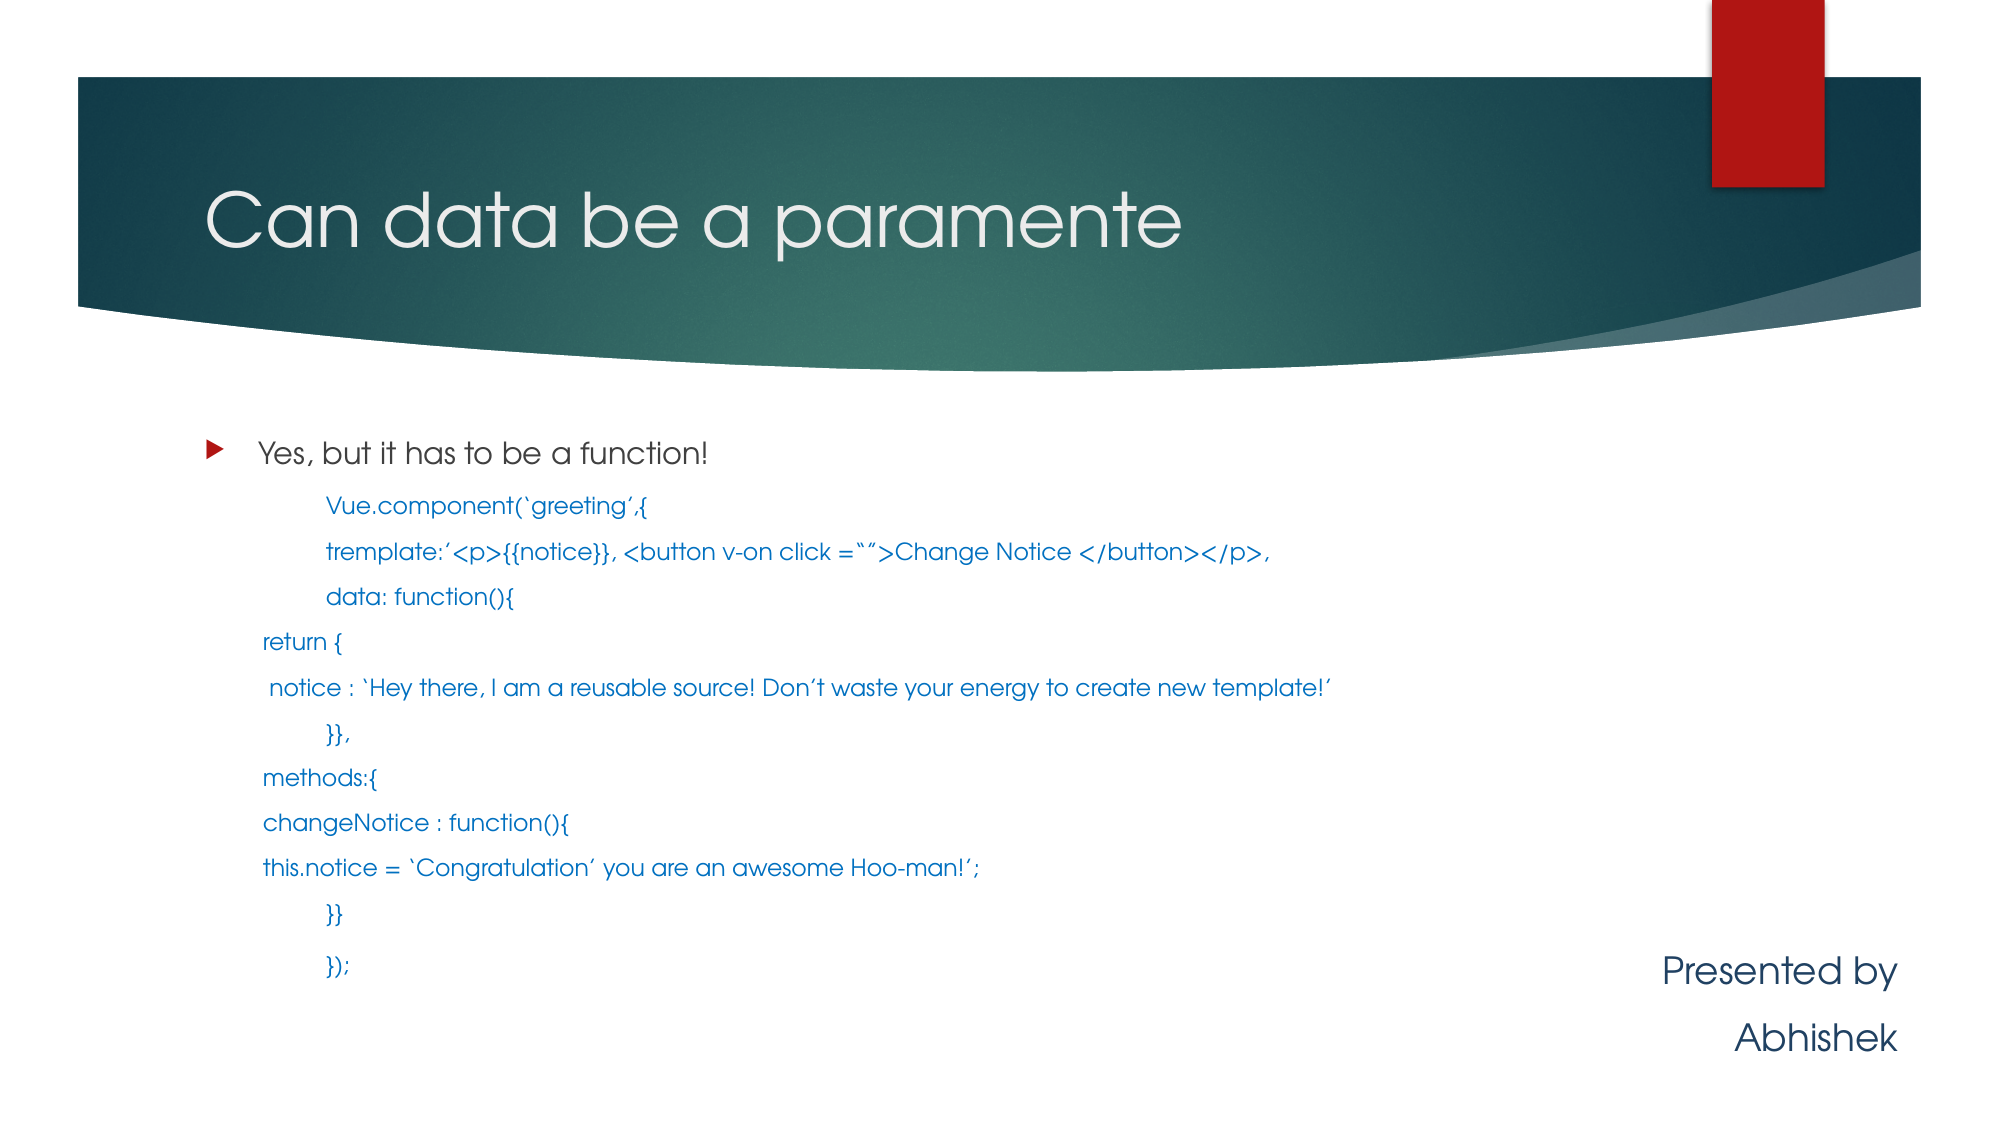

# Can data be a paramente
Yes, but it has to be a function!
      	Vue.component(‘greeting’,{
	tremplate:’<p>{{notice}}, <button v-on click =“”>Change Notice </button></p>,
	data: function(){
         return {
          notice : ‘Hey there, I am a reusable source! Don’t waste your energy to create new template!’
	}},
         methods:{
         changeNotice : function(){
         this.notice = ‘Congratulation’ you are an awesome Hoo-man!’;
	}}
	});
Presented by

Abhishek